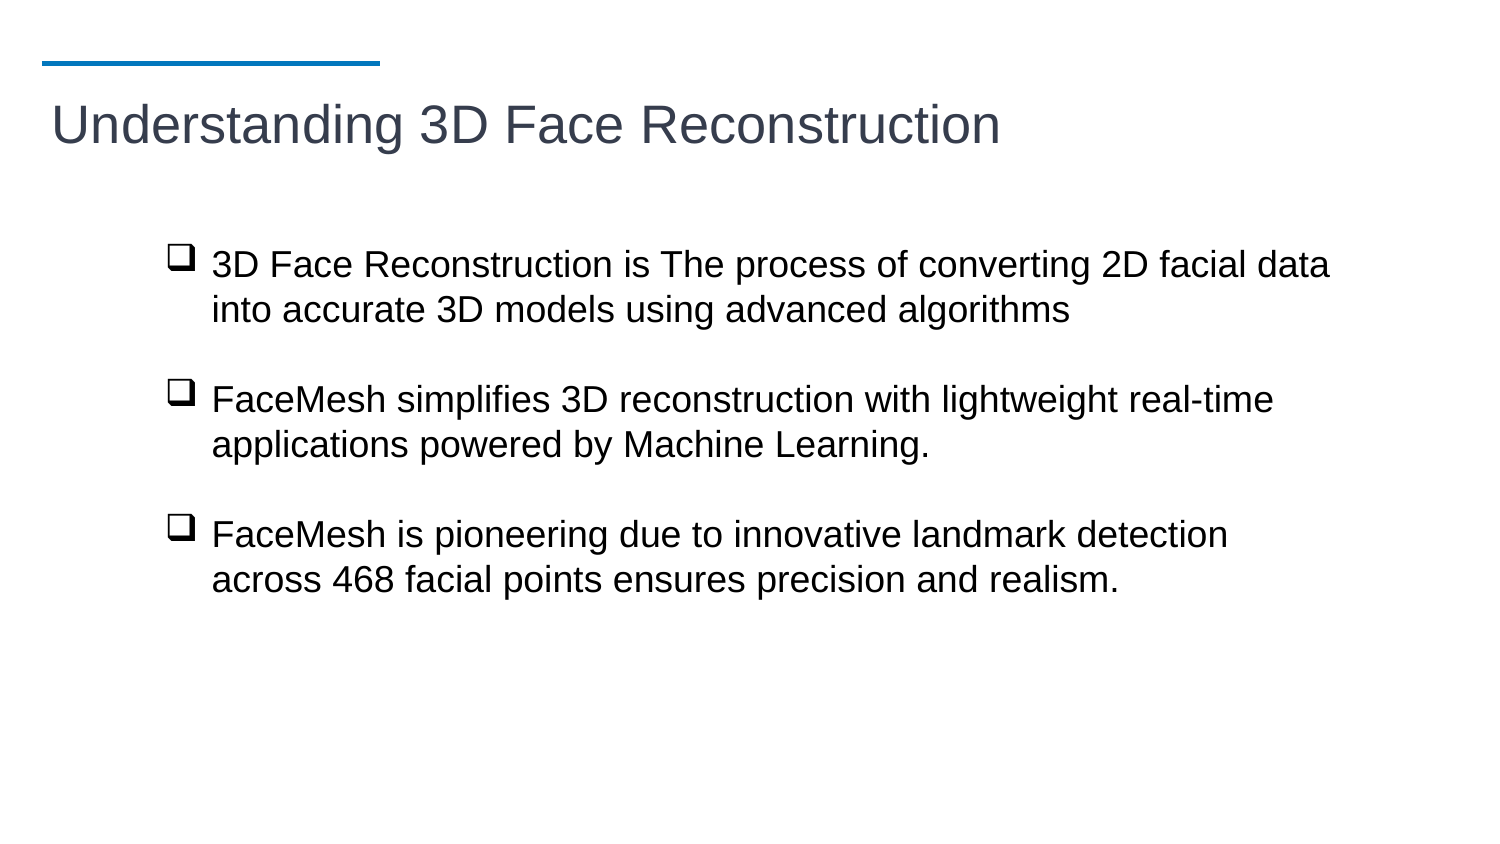

# Understanding 3D Face Reconstruction
3D Face Reconstruction is The process of converting 2D facial data into accurate 3D models using advanced algorithms

FaceMesh simplifies 3D reconstruction with lightweight real-time applications powered by Machine Learning.

FaceMesh is pioneering due to innovative landmark detection across 468 facial points ensures precision and realism.